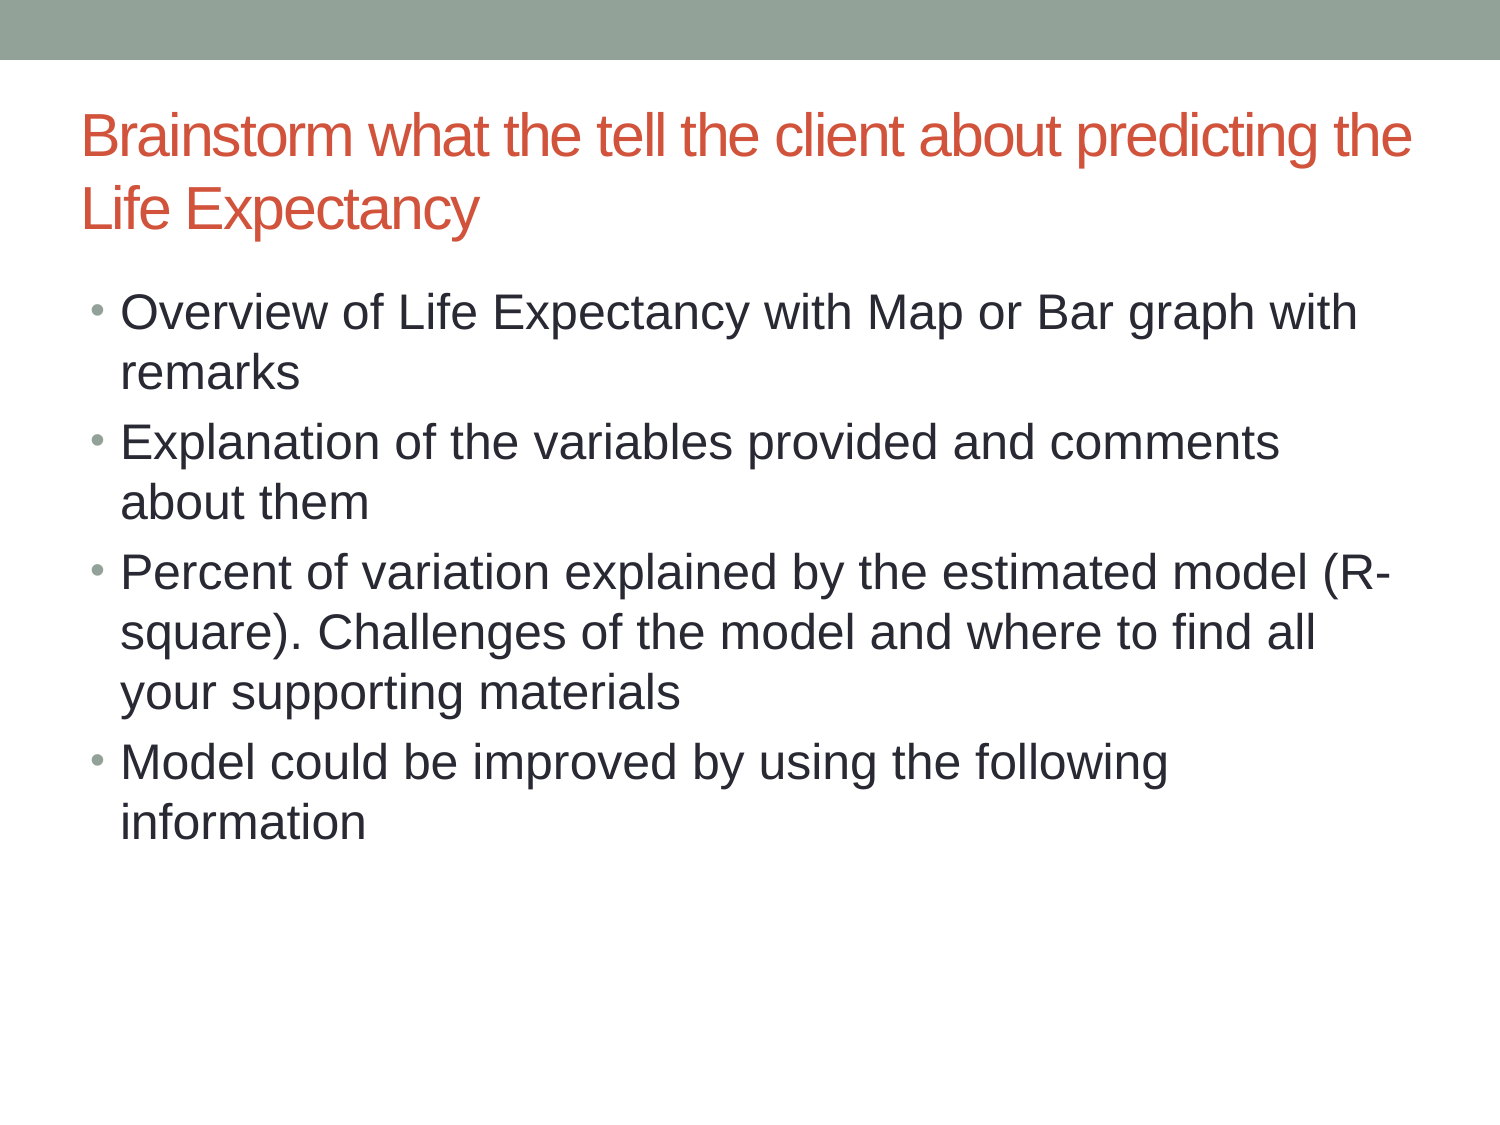

# Brainstorm what the tell the client about predicting the Life Expectancy
Overview of Life Expectancy with Map or Bar graph with remarks
Explanation of the variables provided and comments about them
Percent of variation explained by the estimated model (R-square). Challenges of the model and where to find all your supporting materials
Model could be improved by using the following information